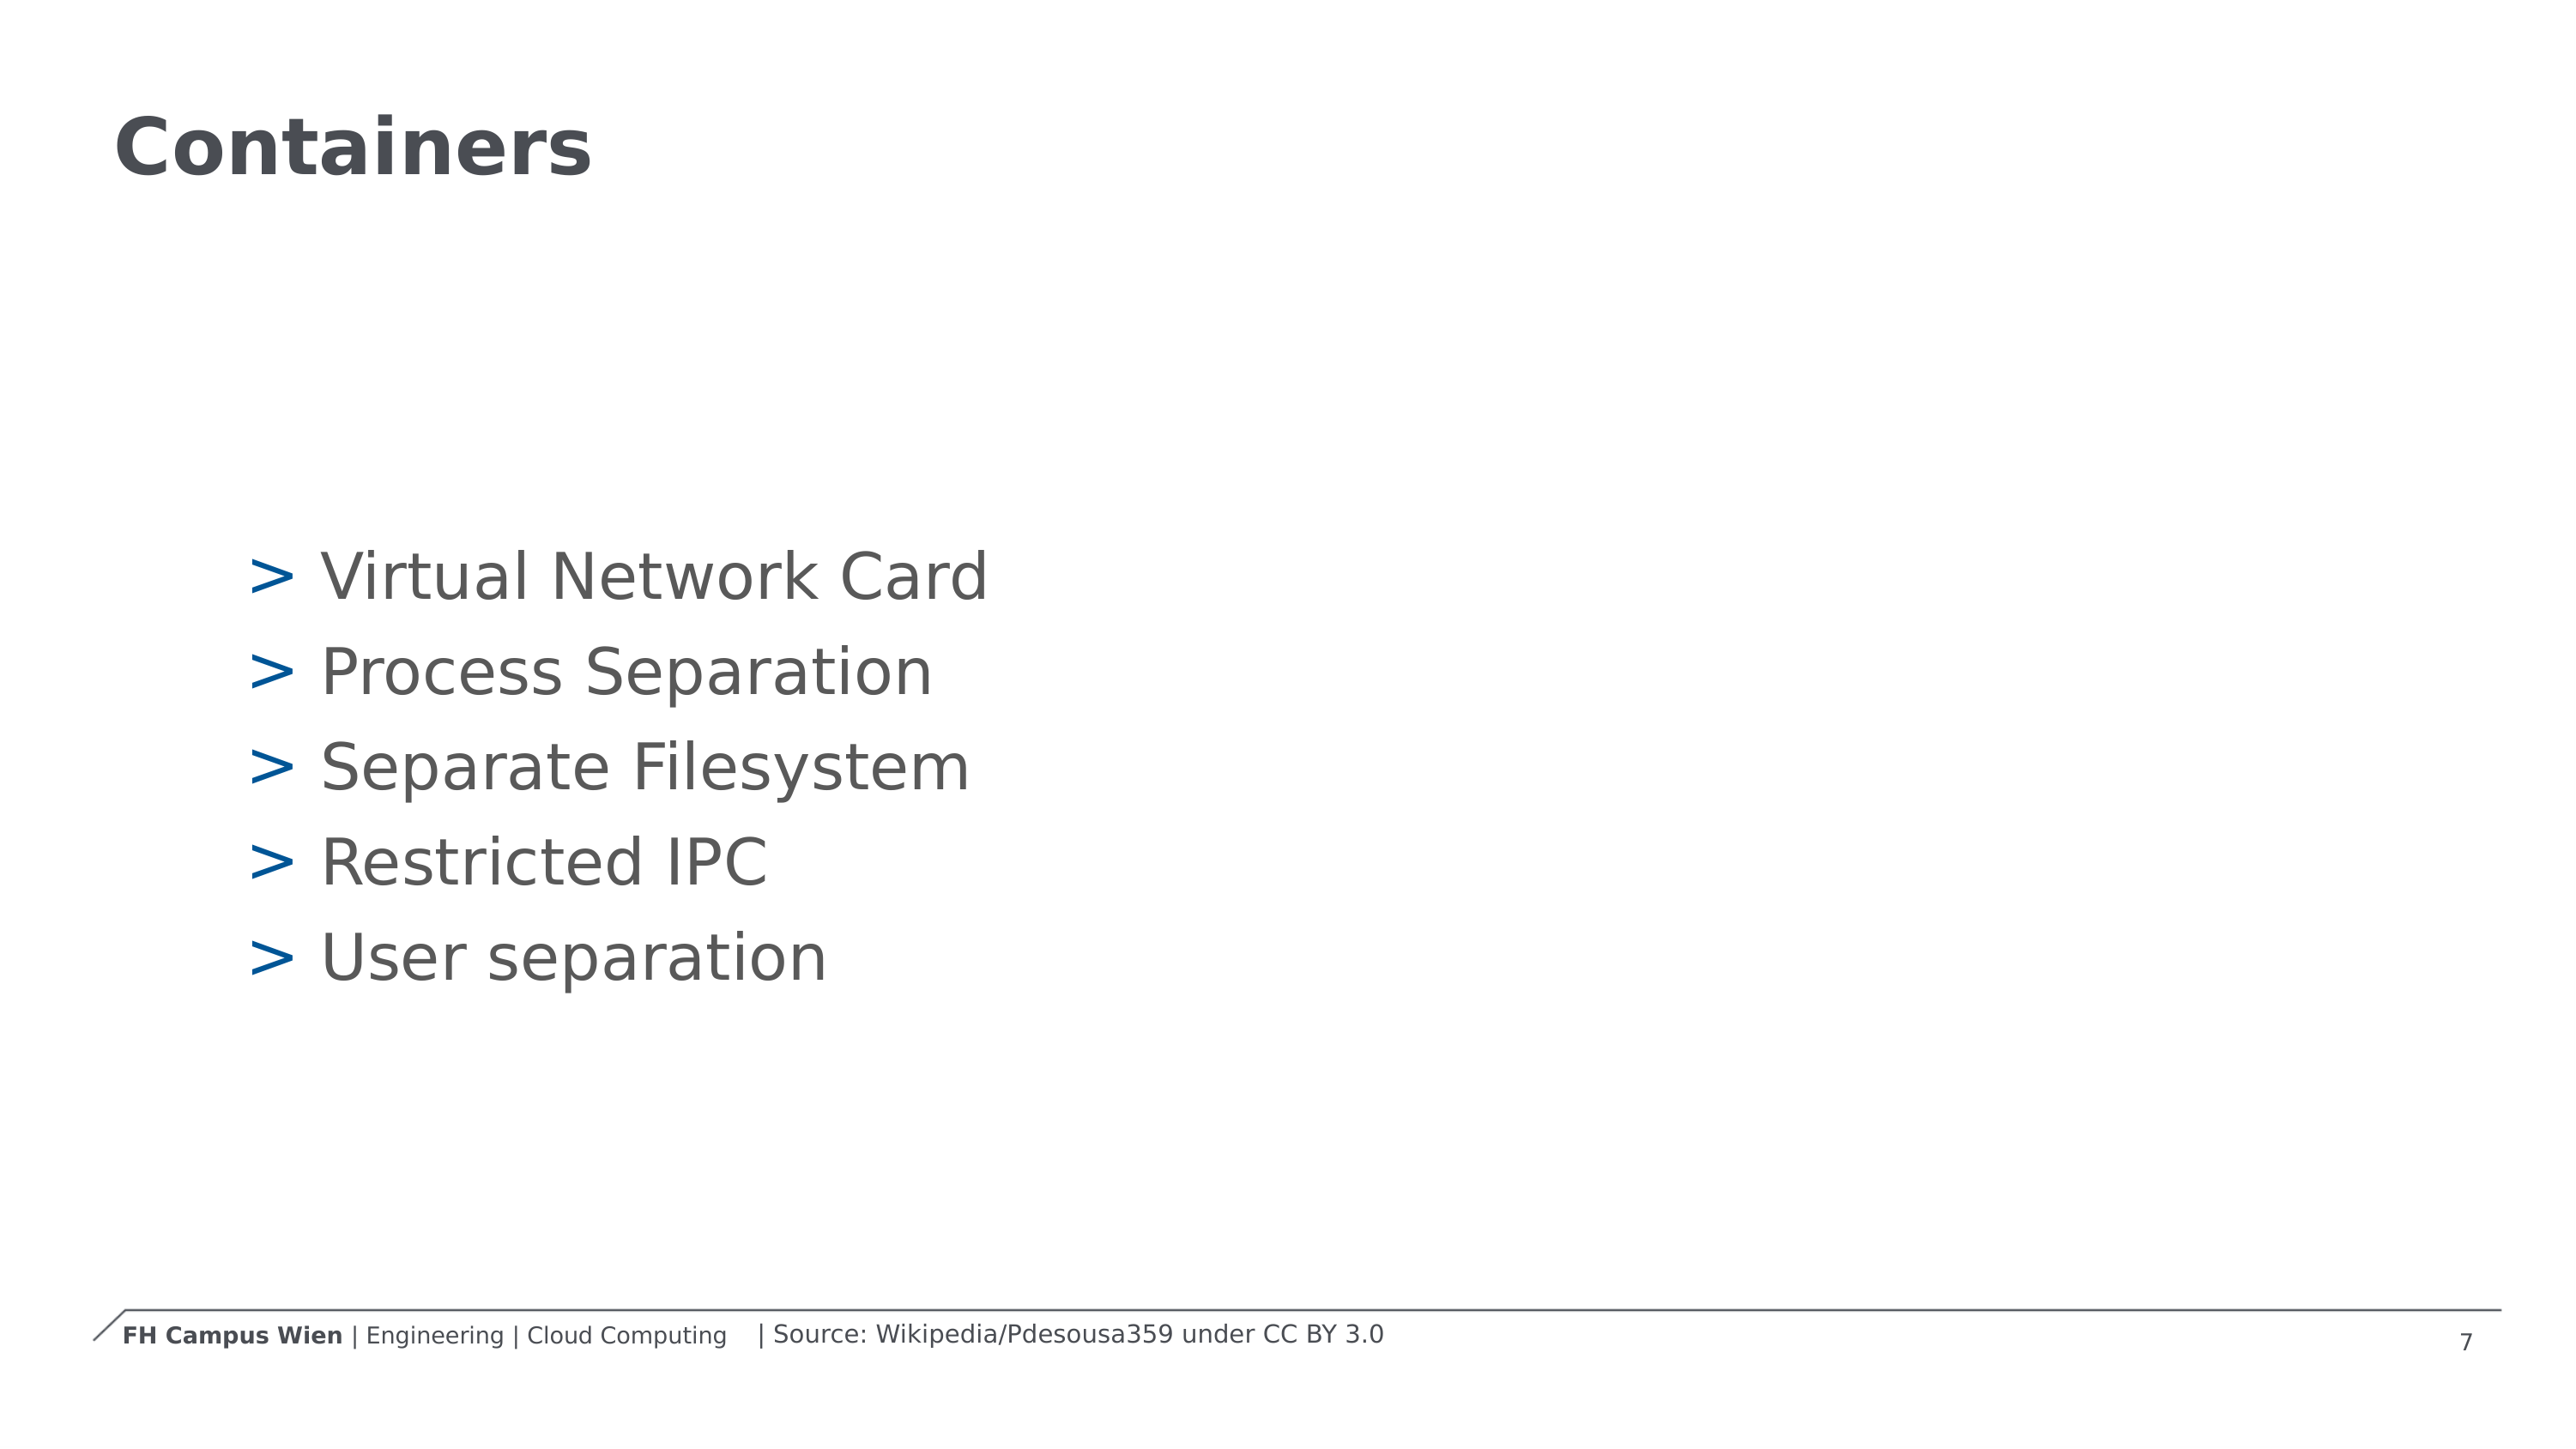

# Containers
 Virtual Network Card
 Process Separation
 Separate Filesystem
 Restricted IPC
 User separation
| Source: Wikipedia/Pdesousa359 under CC BY 3.0